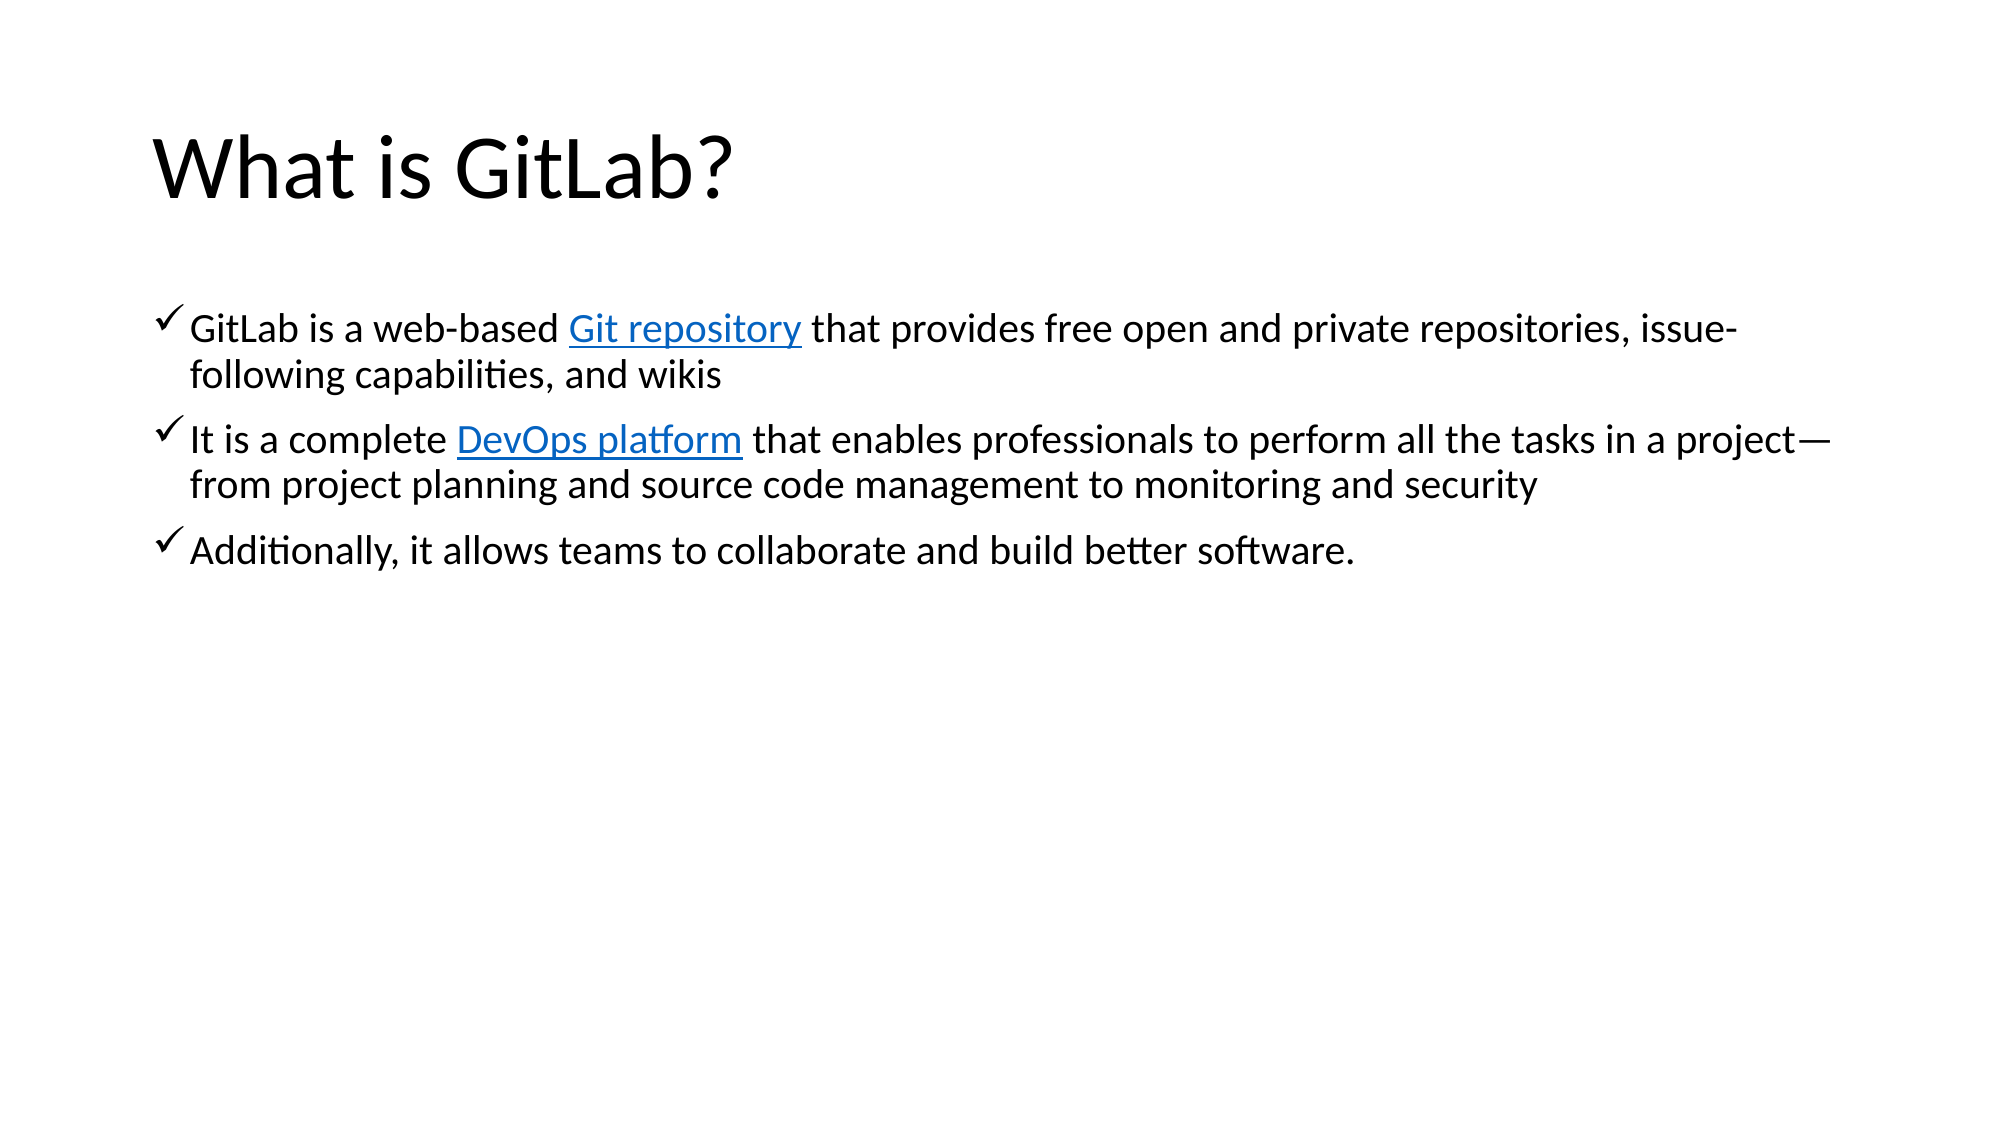

# What is GitLab?
GitLab is a web-based Git repository that provides free open and private repositories, issue-following capabilities, and wikis
It is a complete DevOps platform that enables professionals to perform all the tasks in a project—from project planning and source code management to monitoring and security
Additionally, it allows teams to collaborate and build better software.